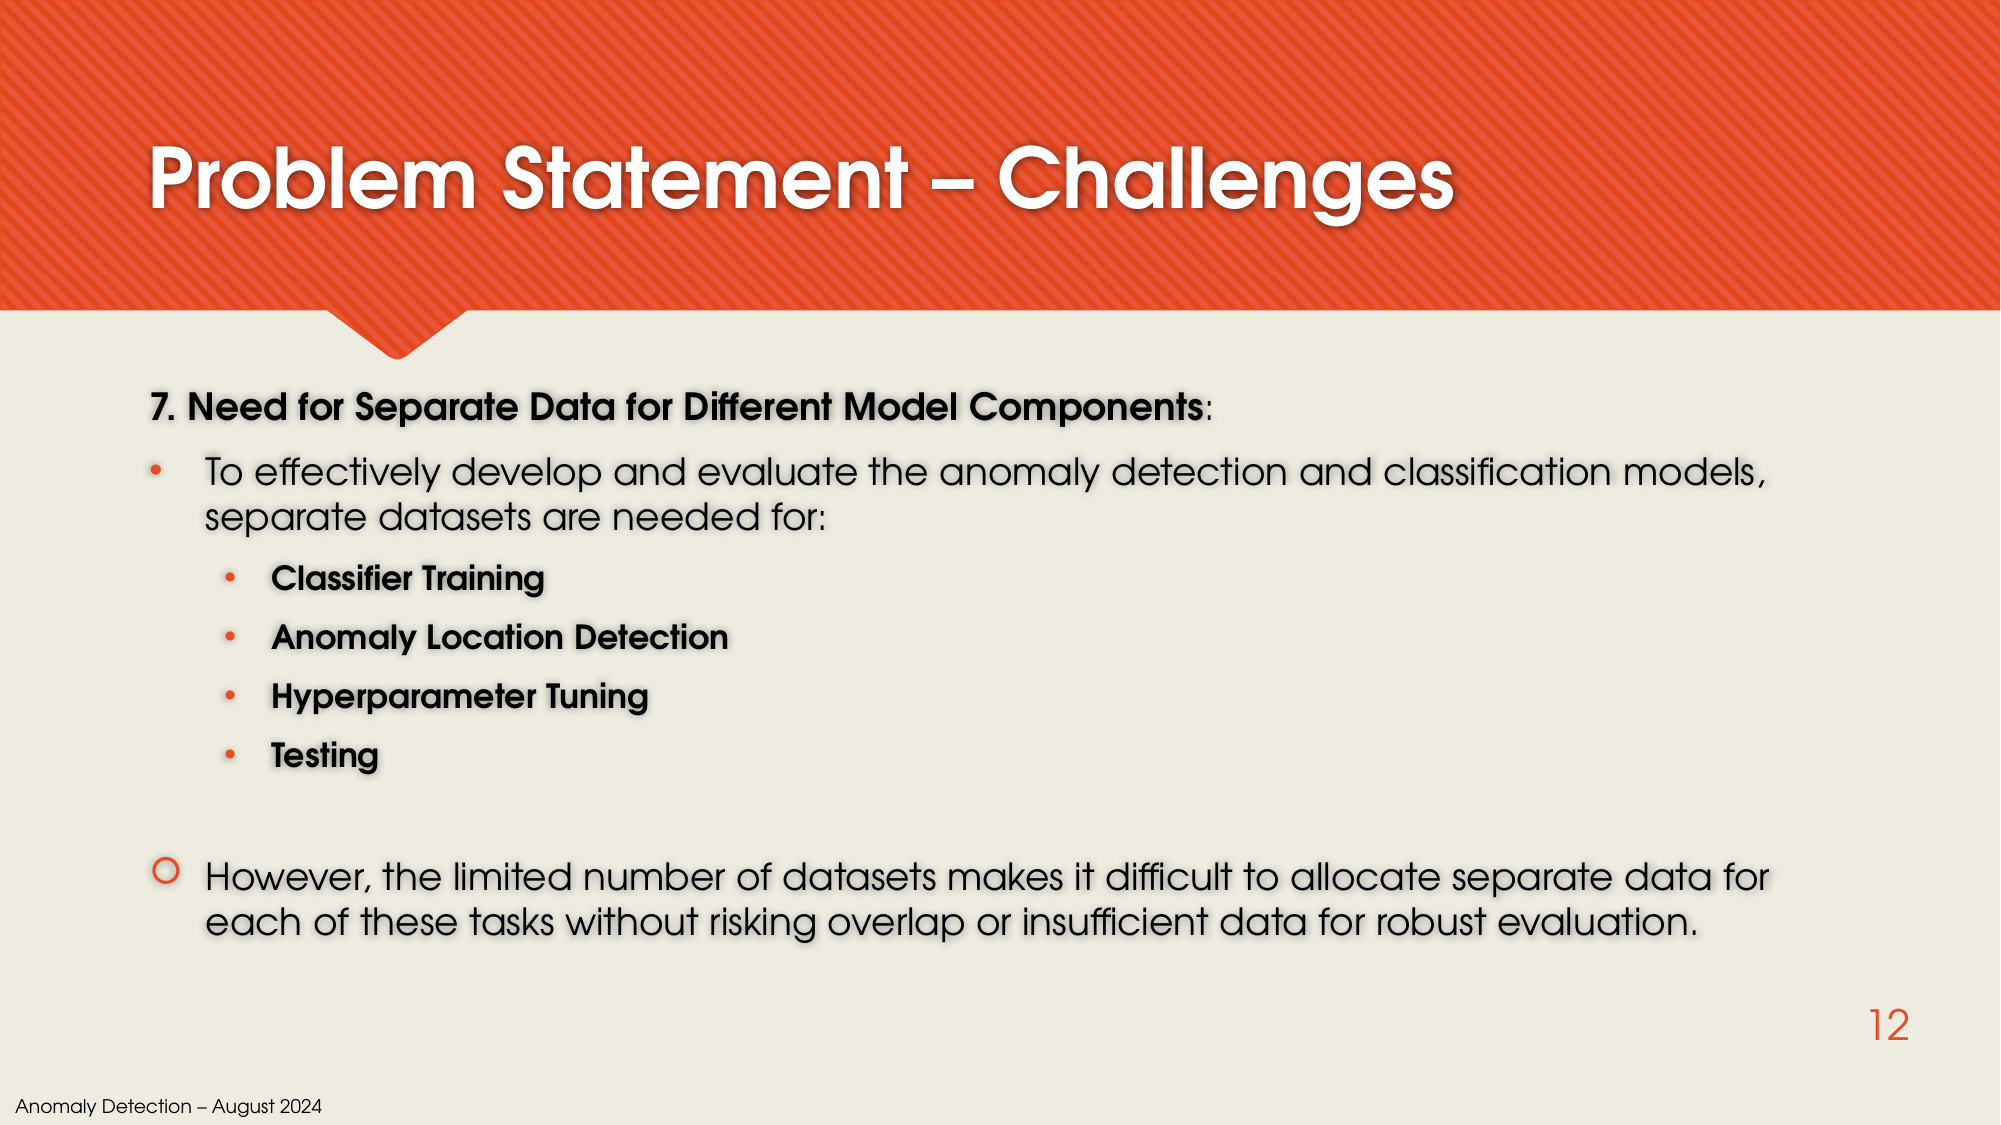

# Problem Statement – Challenges
7. Need for Separate Data for Different Model Components:
To effectively develop and evaluate the anomaly detection and classification models, separate datasets are needed for:
Classifier Training
Anomaly Location Detection
Hyperparameter Tuning
Testing

However, the limited number of datasets makes it difficult to allocate separate data for each of these tasks without risking overlap or insufficient data for robust evaluation.
12
Anomaly Detection – August 2024